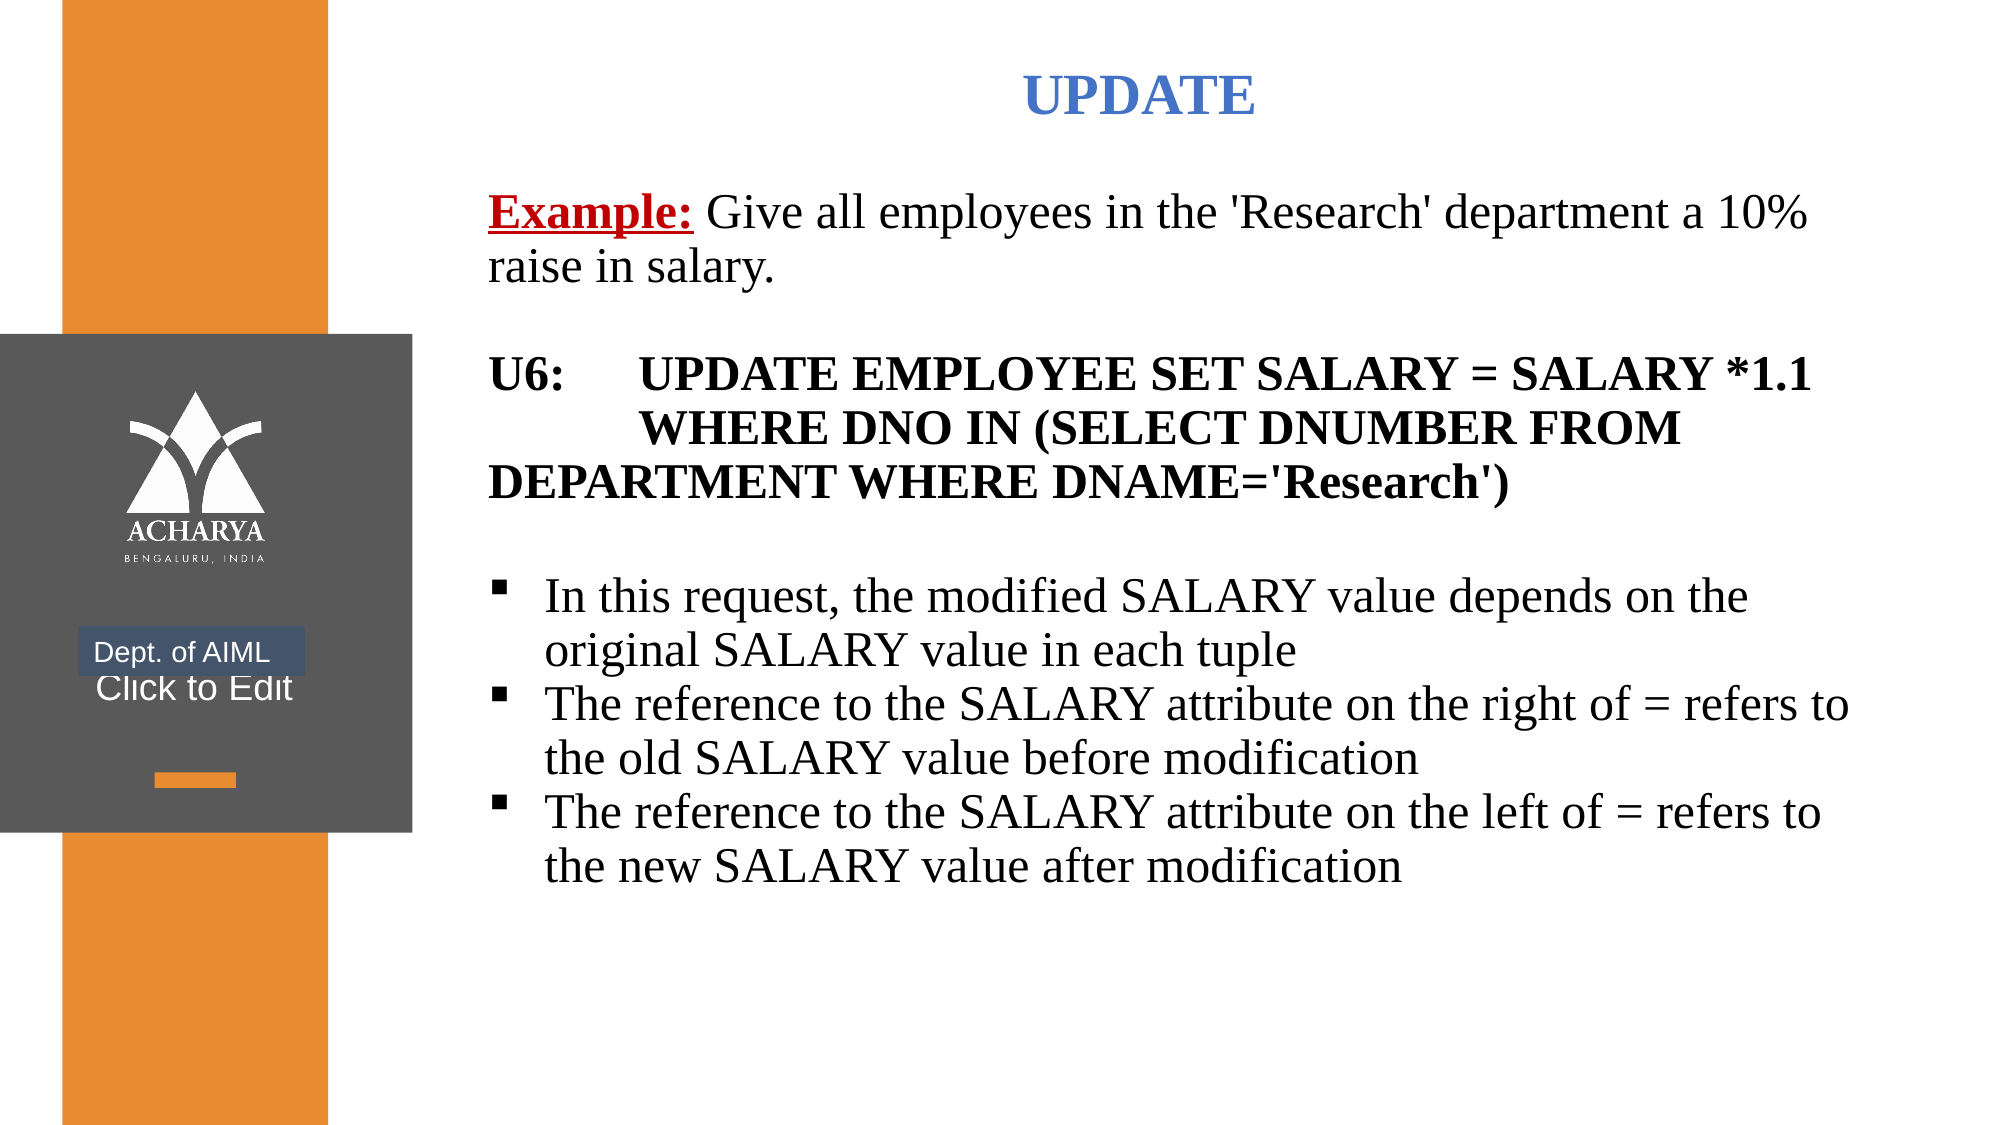

UPDATE
Example: Give all employees in the 'Research' department a 10% raise in salary.
U6:	UPDATE EMPLOYEE SET SALARY = SALARY *1.1
	WHERE DNO IN (SELECT DNUMBER FROM	DEPARTMENT WHERE DNAME='Research')
In this request, the modified SALARY value depends on the original SALARY value in each tuple
The reference to the SALARY attribute on the right of = refers to the old SALARY value before modification
The reference to the SALARY attribute on the left of = refers to the new SALARY value after modification

Dept. of AIML